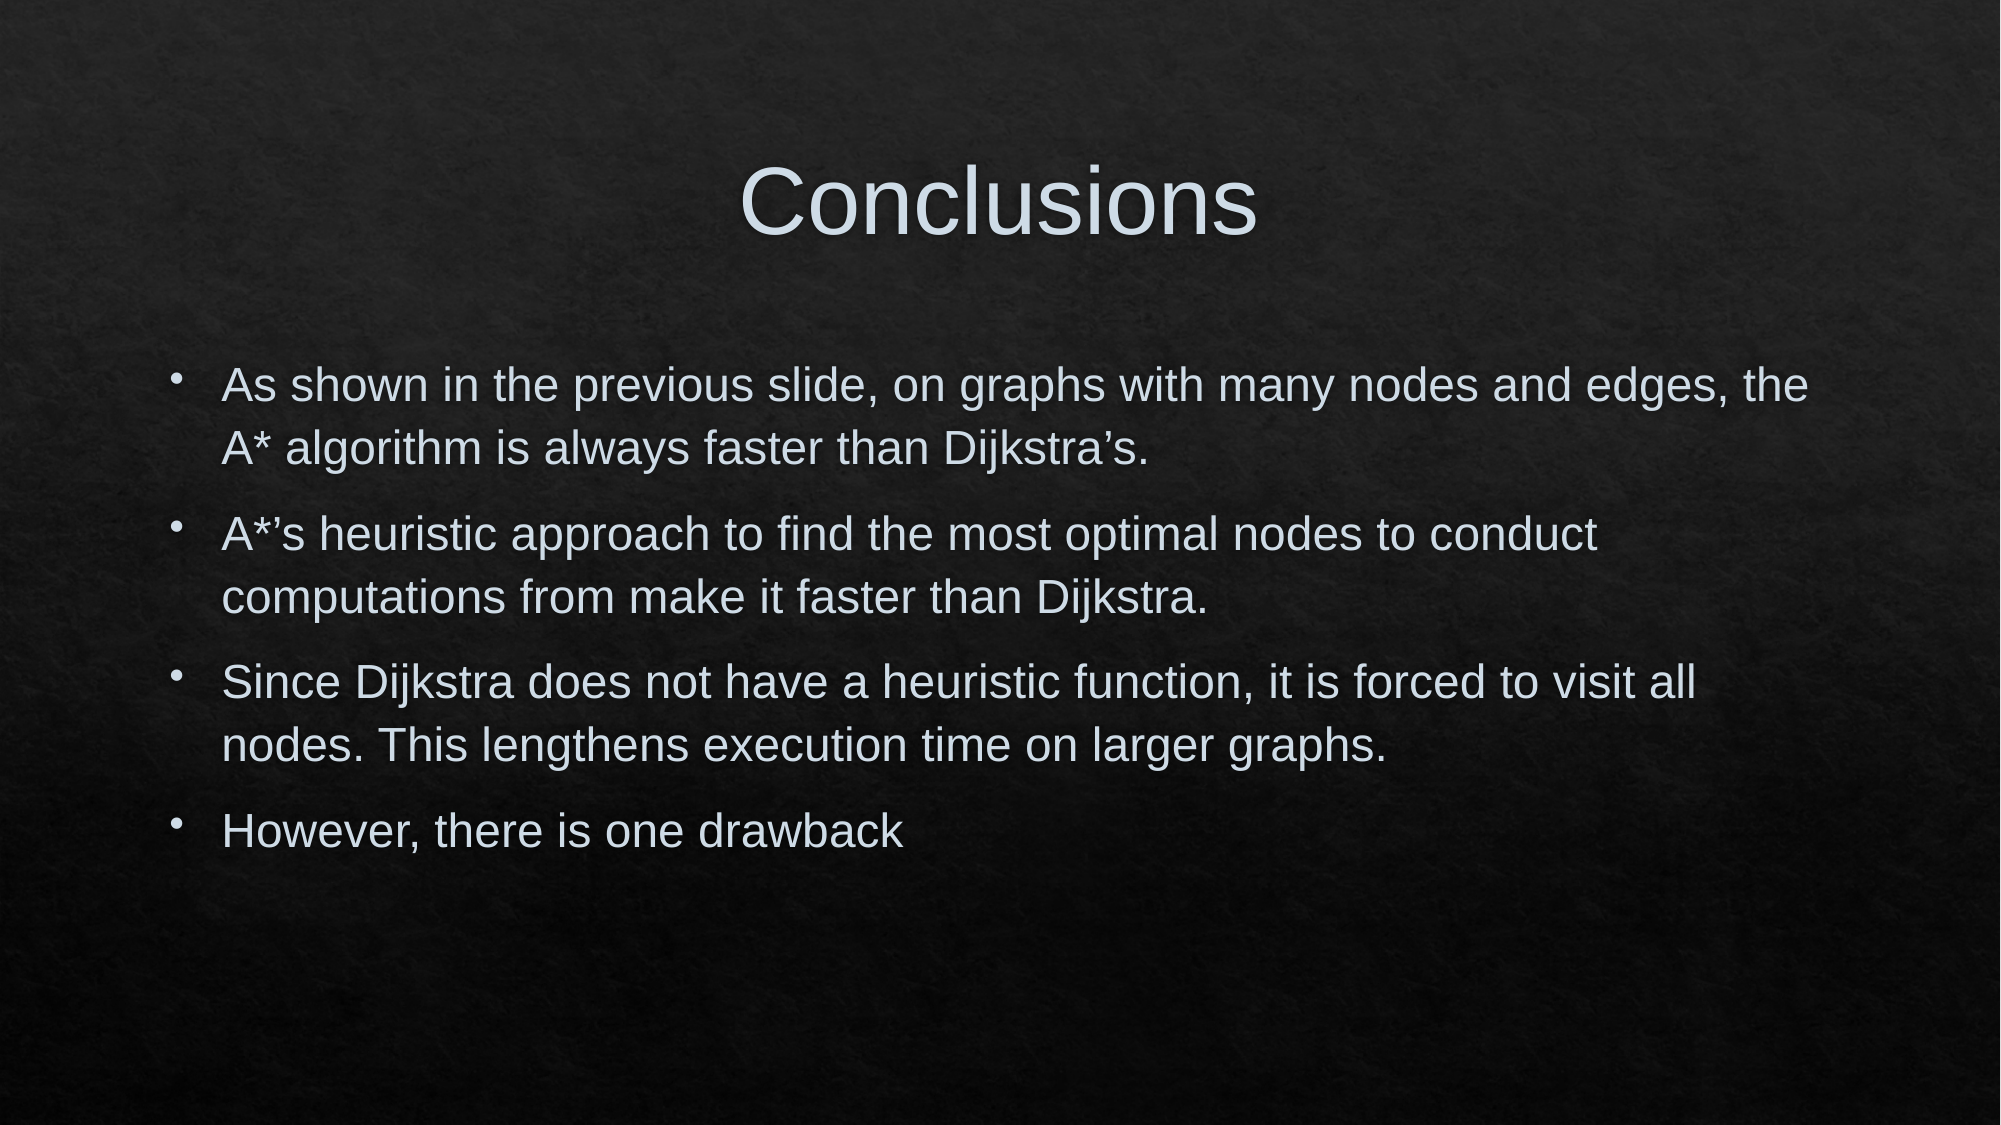

# Conclusions
As shown in the previous slide, on graphs with many nodes and edges, the A* algorithm is always faster than Dijkstra’s.
A*’s heuristic approach to find the most optimal nodes to conduct computations from make it faster than Dijkstra.
Since Dijkstra does not have a heuristic function, it is forced to visit all nodes. This lengthens execution time on larger graphs.
However, there is one drawback